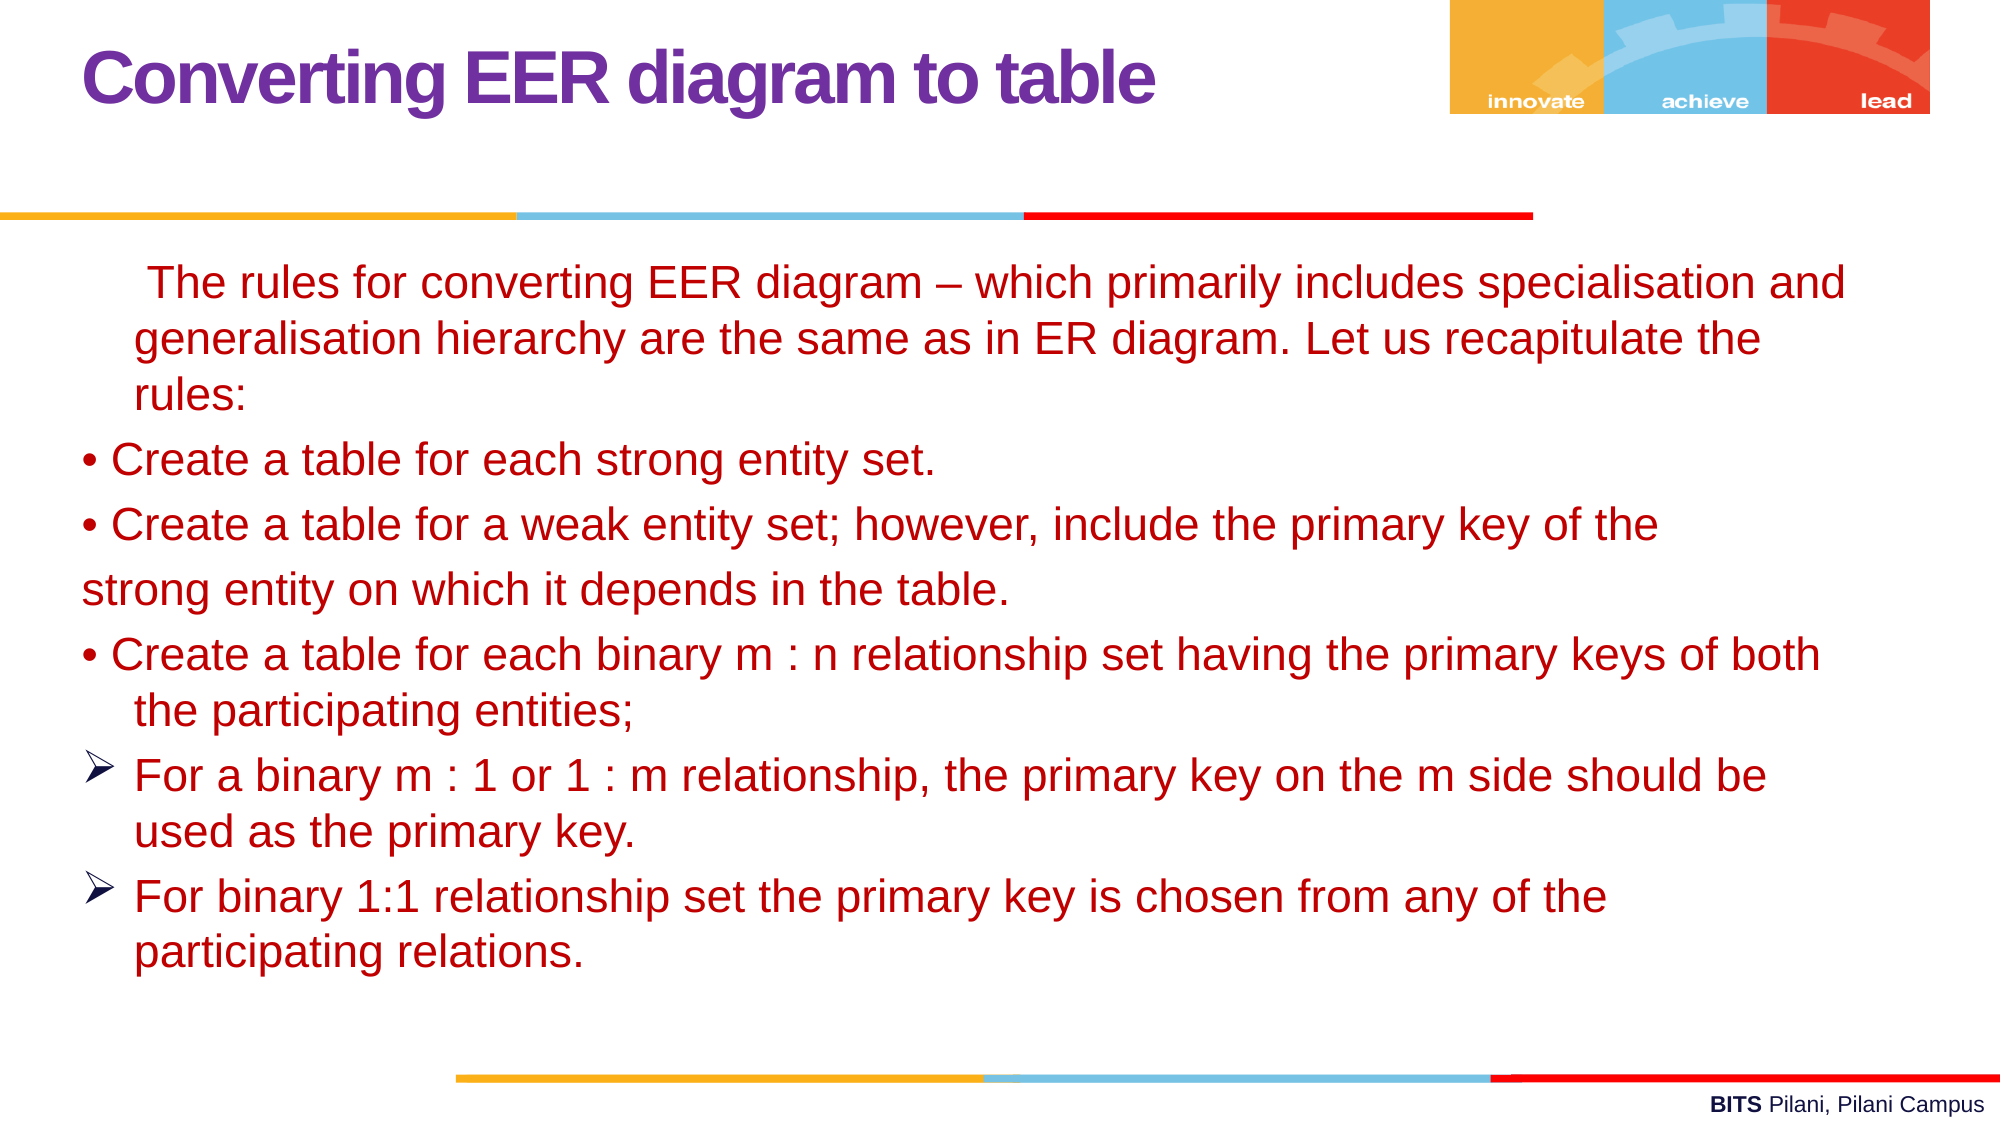

Converting EER diagram to table

     The rules for converting EER diagram – which primarily includes specialisation and generalisation hierarchy are the same as in ER diagram. Let us recapitulate the rules:
• Create a table for each strong entity set.
• Create a table for a weak entity set; however, include the primary key of the
strong entity on which it depends in the table.
• Create a table for each binary m : n relationship set having the primary keys of both the participating entities;
For a binary m : 1 or 1 : m relationship, the primary key on the m side should be used as the primary key.
For binary 1:1 relationship set the primary key is chosen from any of the participating relations.